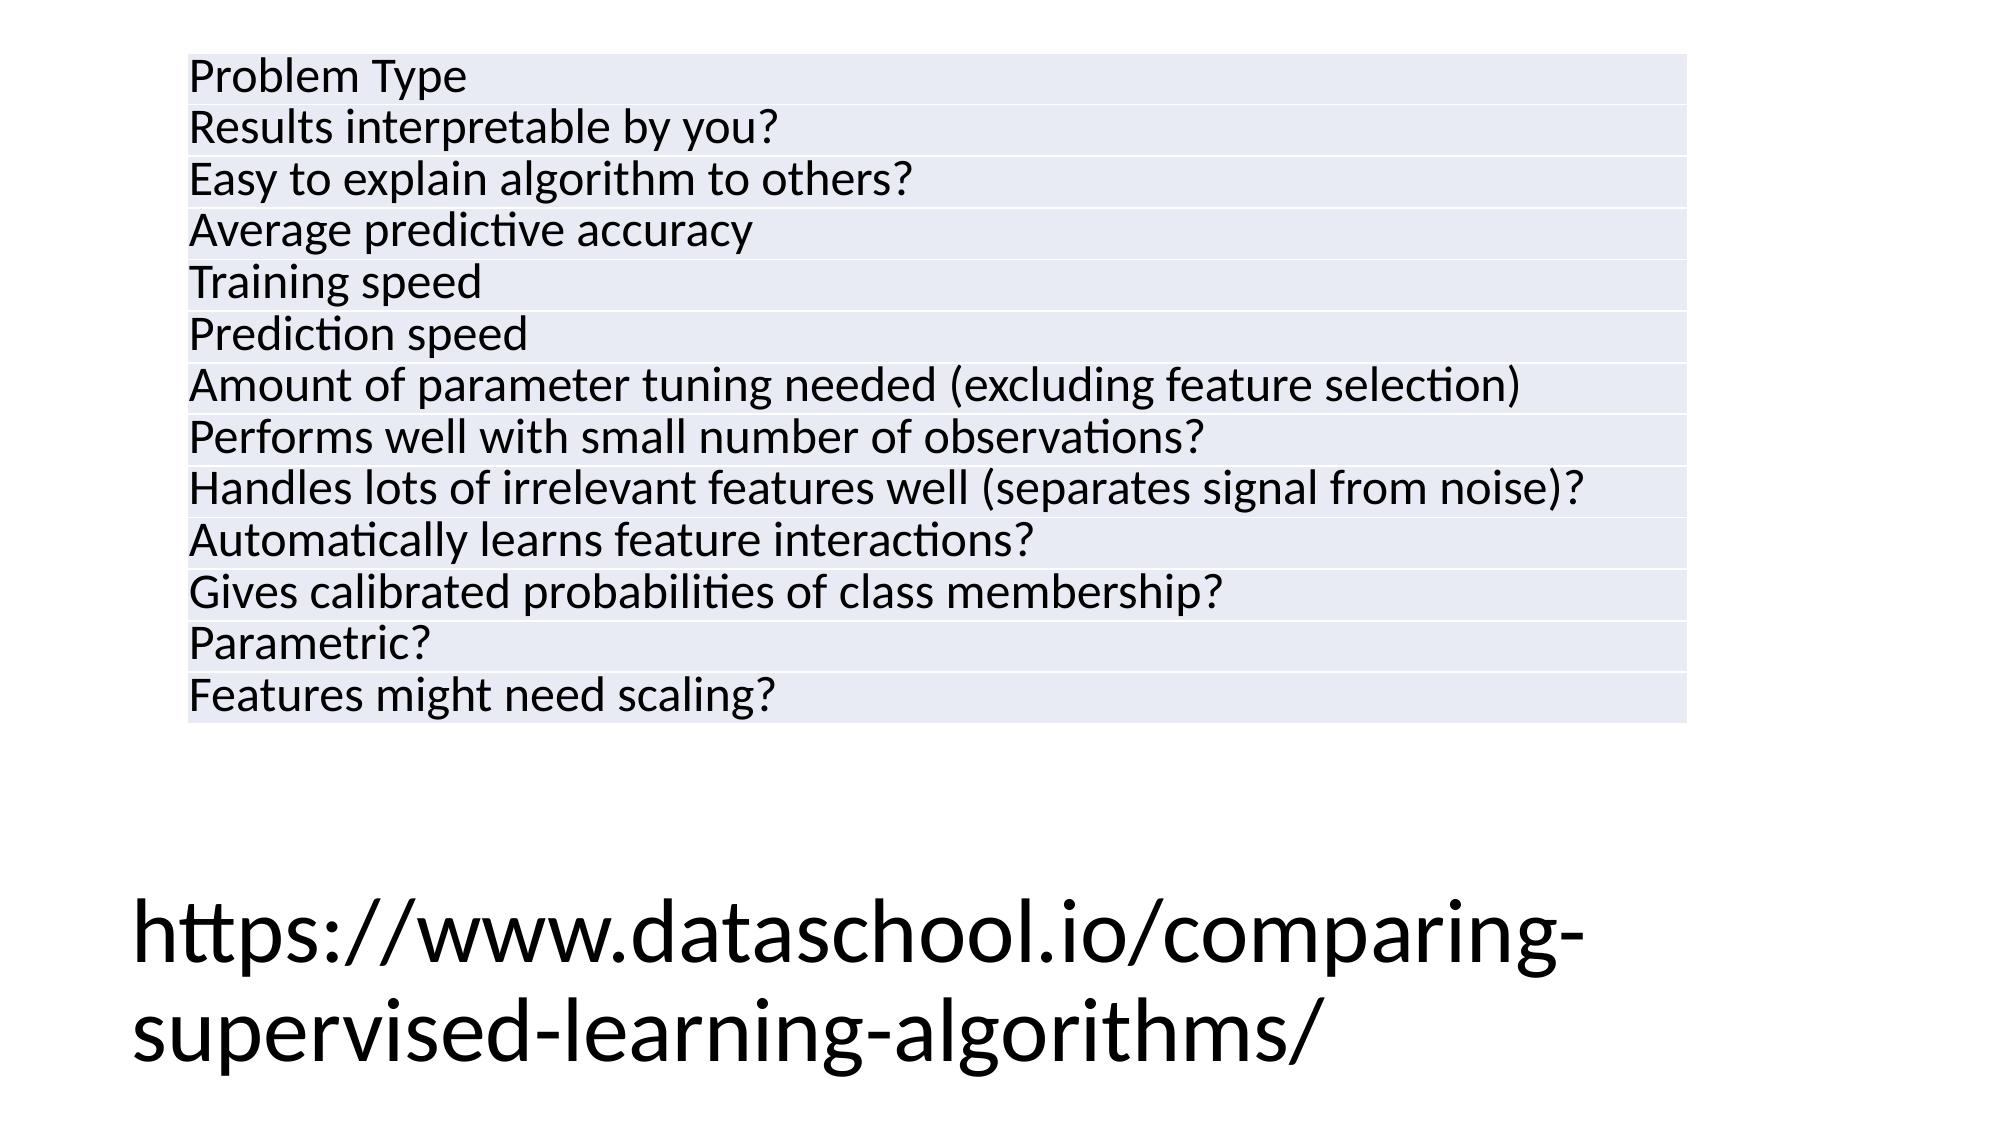

| Problem Type |
| --- |
| Results interpretable by you? |
| Easy to explain algorithm to others? |
| Average predictive accuracy |
| Training speed |
| Prediction speed |
| Amount of parameter tuning needed (excluding feature selection) |
| Performs well with small number of observations? |
| Handles lots of irrelevant features well (separates signal from noise)? |
| Automatically learns feature interactions? |
| Gives calibrated probabilities of class membership? |
| Parametric? |
| Features might need scaling? |
# https://www.dataschool.io/comparing-supervised-learning-algorithms/